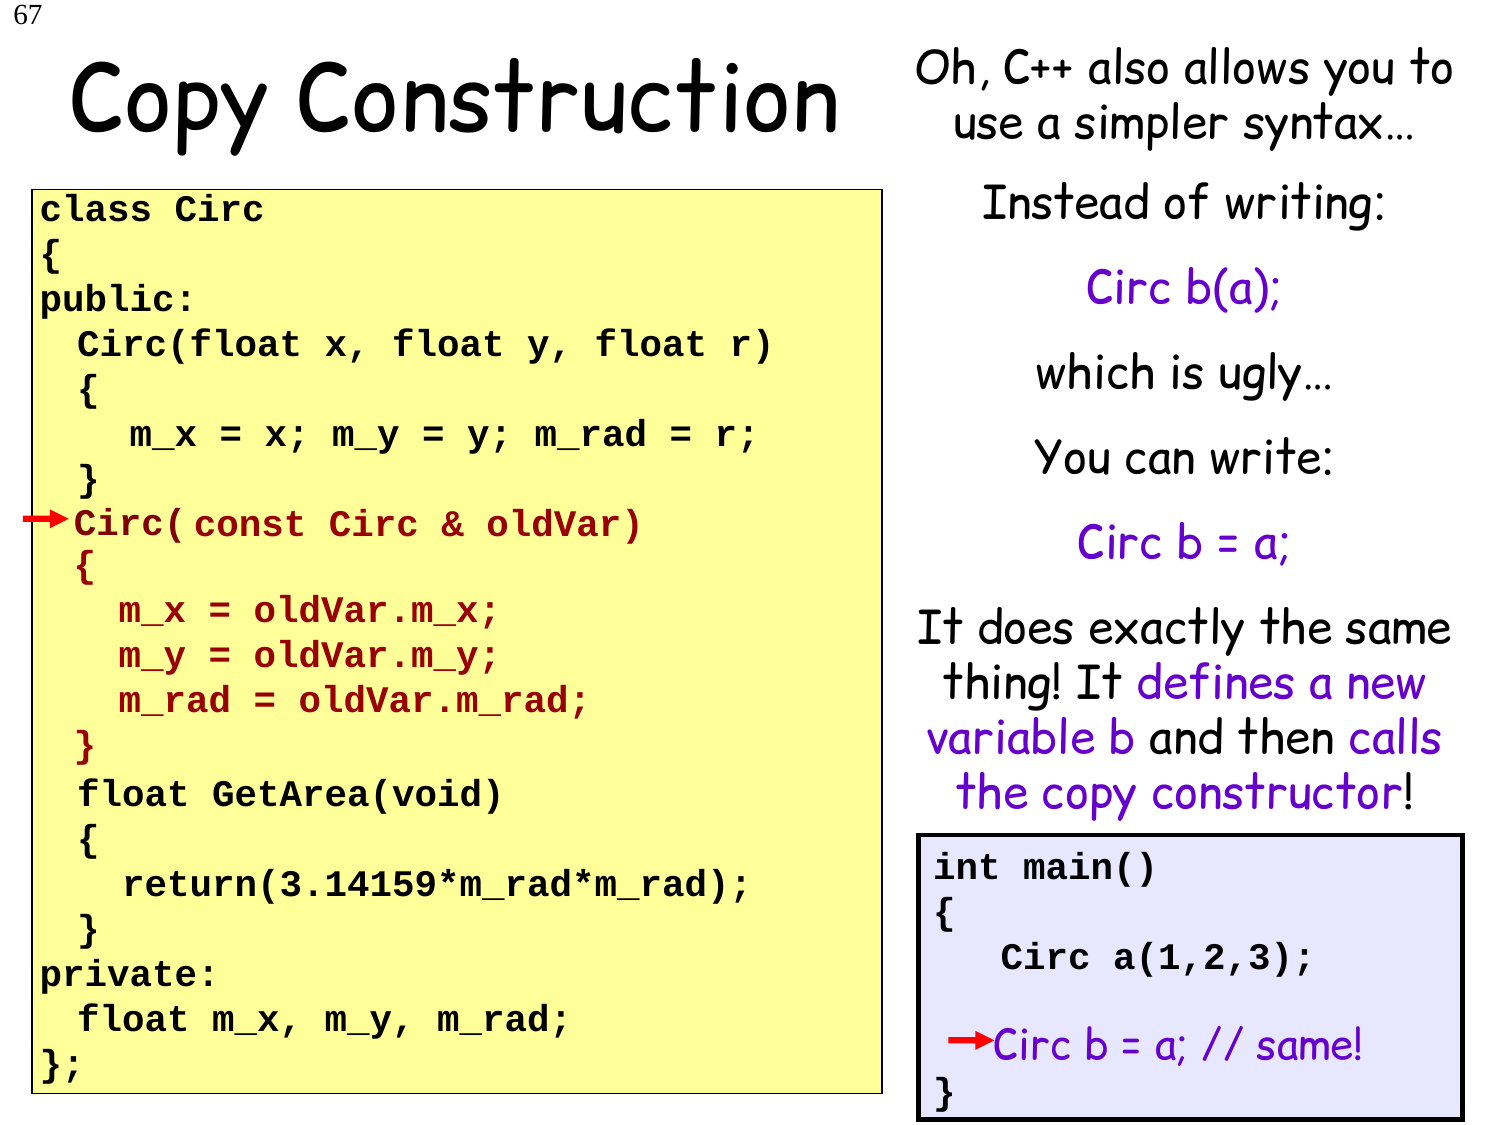

Copy Construction
67
Oh, C++ also allows you to use a simpler syntax…

Instead of writing:

Circ b(a);

which is ugly…

You can write:

Circ b = a;

It does exactly the same thing! It defines a new variable b and then calls the copy constructor!
class Circ
{
public:
	Circ(float x, float y, float r)
	{
    m_x = x; m_y = y; m_rad = r;
	}

	float GetArea(void)
	{
	  return(3.14159*m_rad*m_rad);
	}
private:
	float m_x, m_y, m_rad;
};

Circ(
const Circ & oldVar)

{
  m_x = oldVar.m_x;
  m_y = oldVar.m_y;
  m_rad = oldVar.m_rad;
}
int main()
{
   Circ a(1,2,3);

   Circ b(a);
}
   Circ b = a; // same!